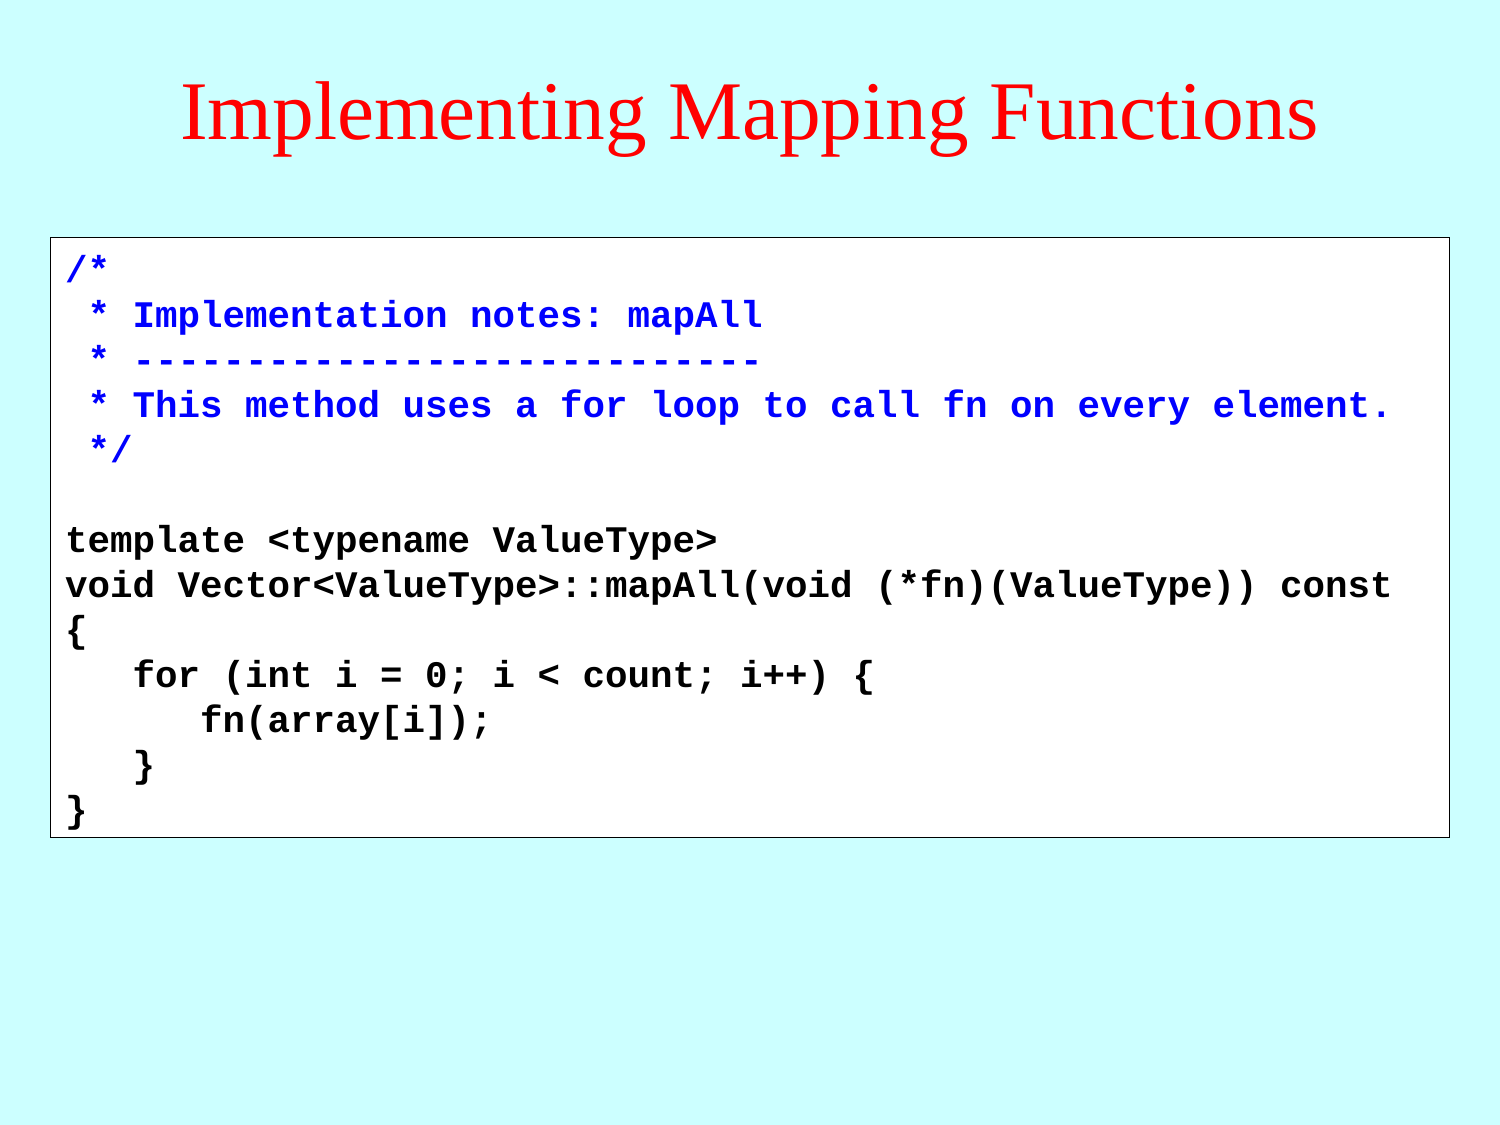

# Implementing Mapping Functions
/*
 * Implementation notes: mapAll
 * ----------------------------
 * This method uses a for loop to call fn on every element.
 */

template <typename ValueType>
void Vector<ValueType>::mapAll(void (*fn)(ValueType)) const {
   for (int i = 0; i < count; i++) {
      fn(array[i]);
   }
}